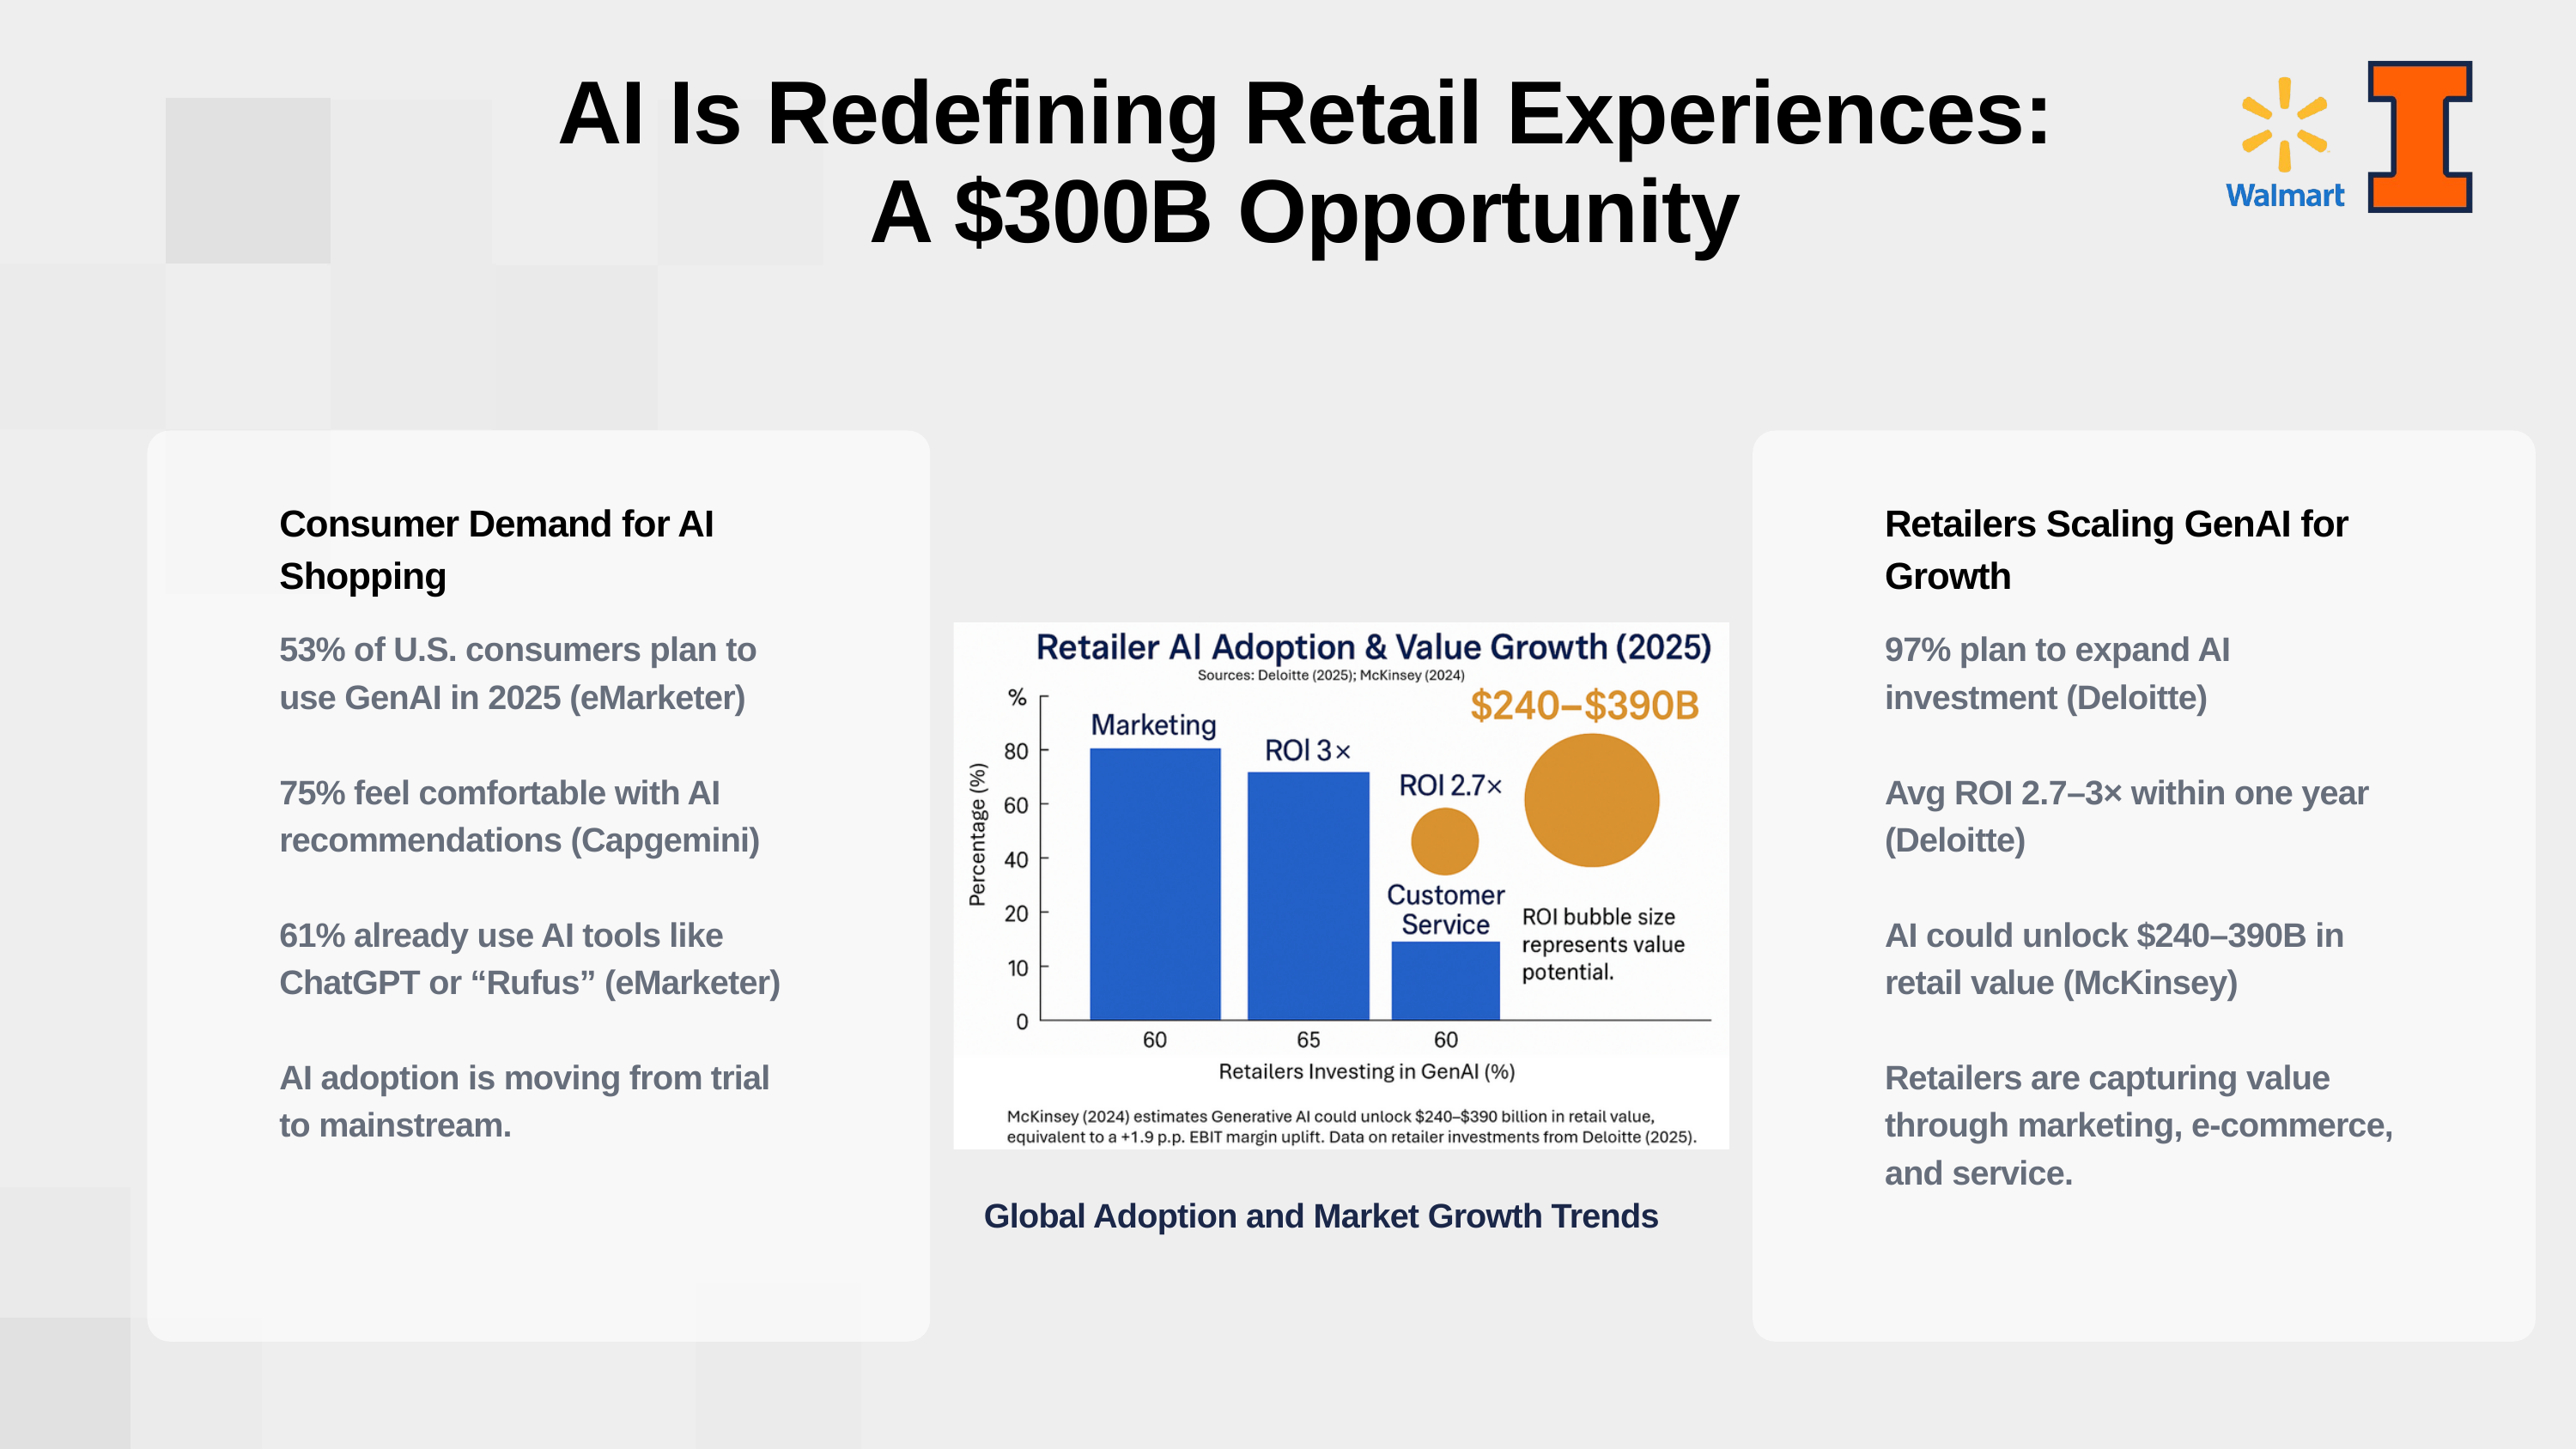

AI Is Redefining Retail Experiences: A $300B Opportunity

Consumer Demand for AI Shopping
Retailers Scaling GenAI for Growth
53% of U.S. consumers plan to use GenAI in 2025 (eMarketer)

75% feel comfortable with AI recommendations (Capgemini)

61% already use AI tools like ChatGPT or “Rufus” (eMarketer)

AI adoption is moving from trial to mainstream.

97% plan to expand AI investment (Deloitte)

Avg ROI 2.7–3× within one year (Deloitte)

AI could unlock $240–390B in retail value (McKinsey)

Retailers are capturing value through marketing, e-commerce, and service.

Global Adoption and Market Growth Trends